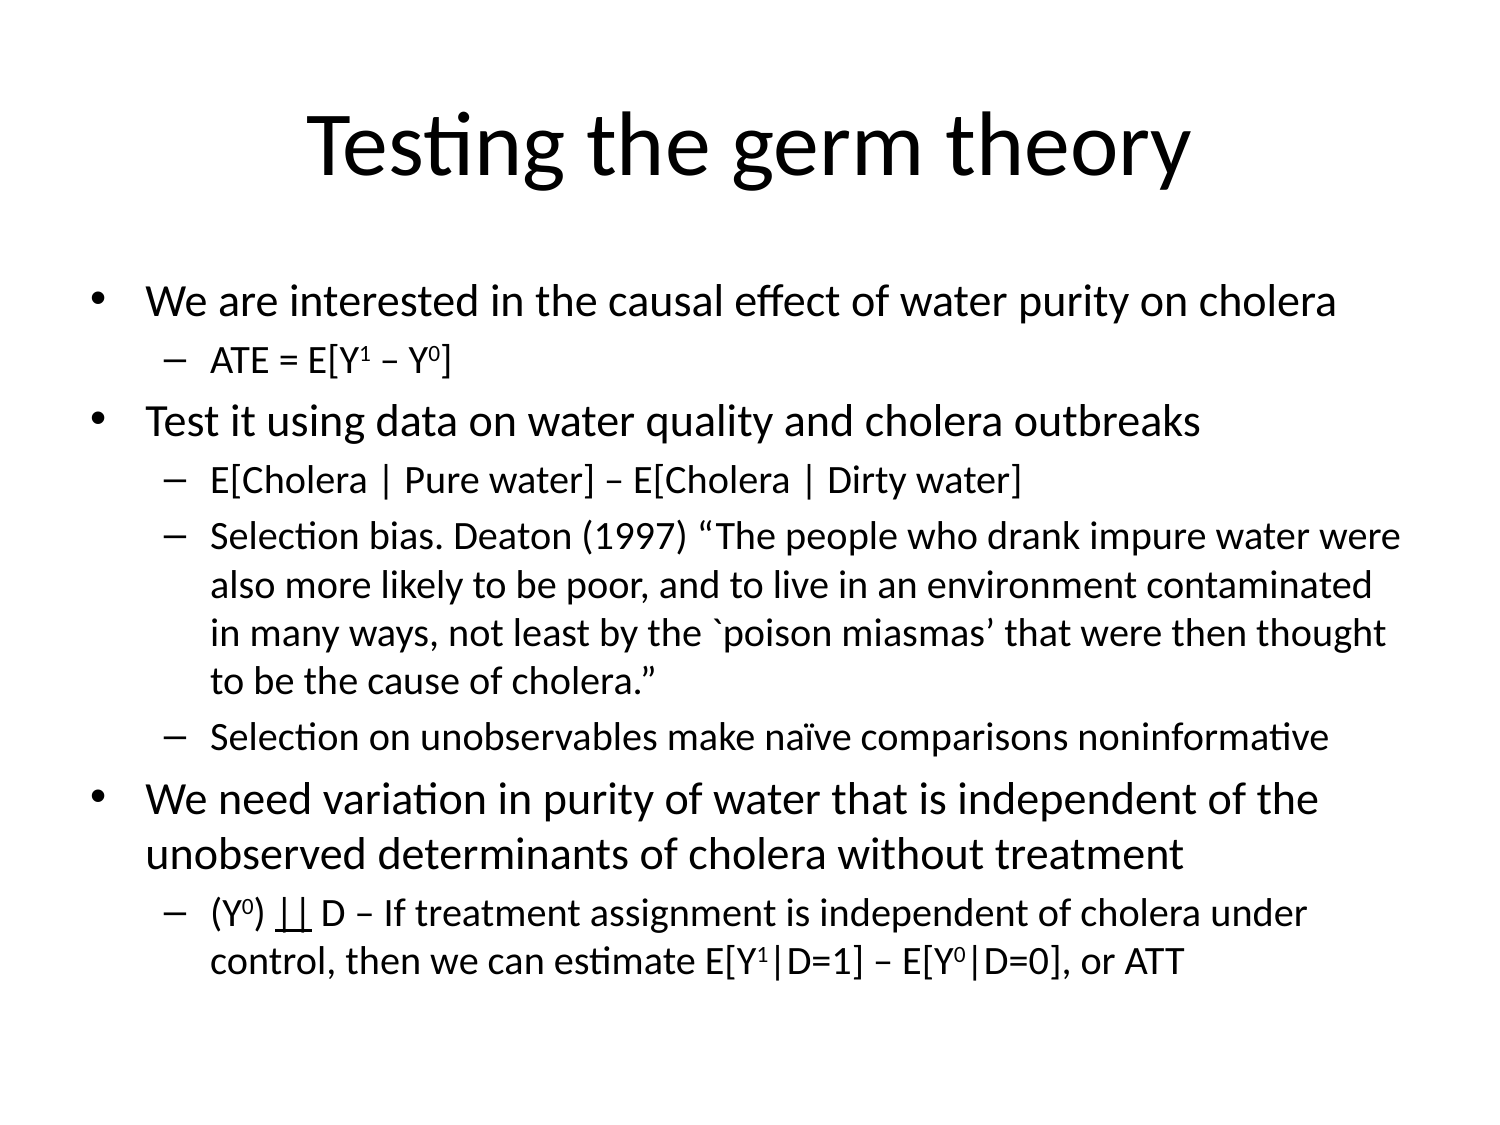

# Testing the germ theory
We are interested in the causal effect of water purity on cholera
ATE = E[Y1 – Y0]
Test it using data on water quality and cholera outbreaks
E[Cholera | Pure water] – E[Cholera | Dirty water]
Selection bias. Deaton (1997) “The people who drank impure water were also more likely to be poor, and to live in an environment contaminated in many ways, not least by the `poison miasmas’ that were then thought to be the cause of cholera.”
Selection on unobservables make naïve comparisons noninformative
We need variation in purity of water that is independent of the unobserved determinants of cholera without treatment
(Y0) || D – If treatment assignment is independent of cholera under control, then we can estimate E[Y1|D=1] – E[Y0|D=0], or ATT